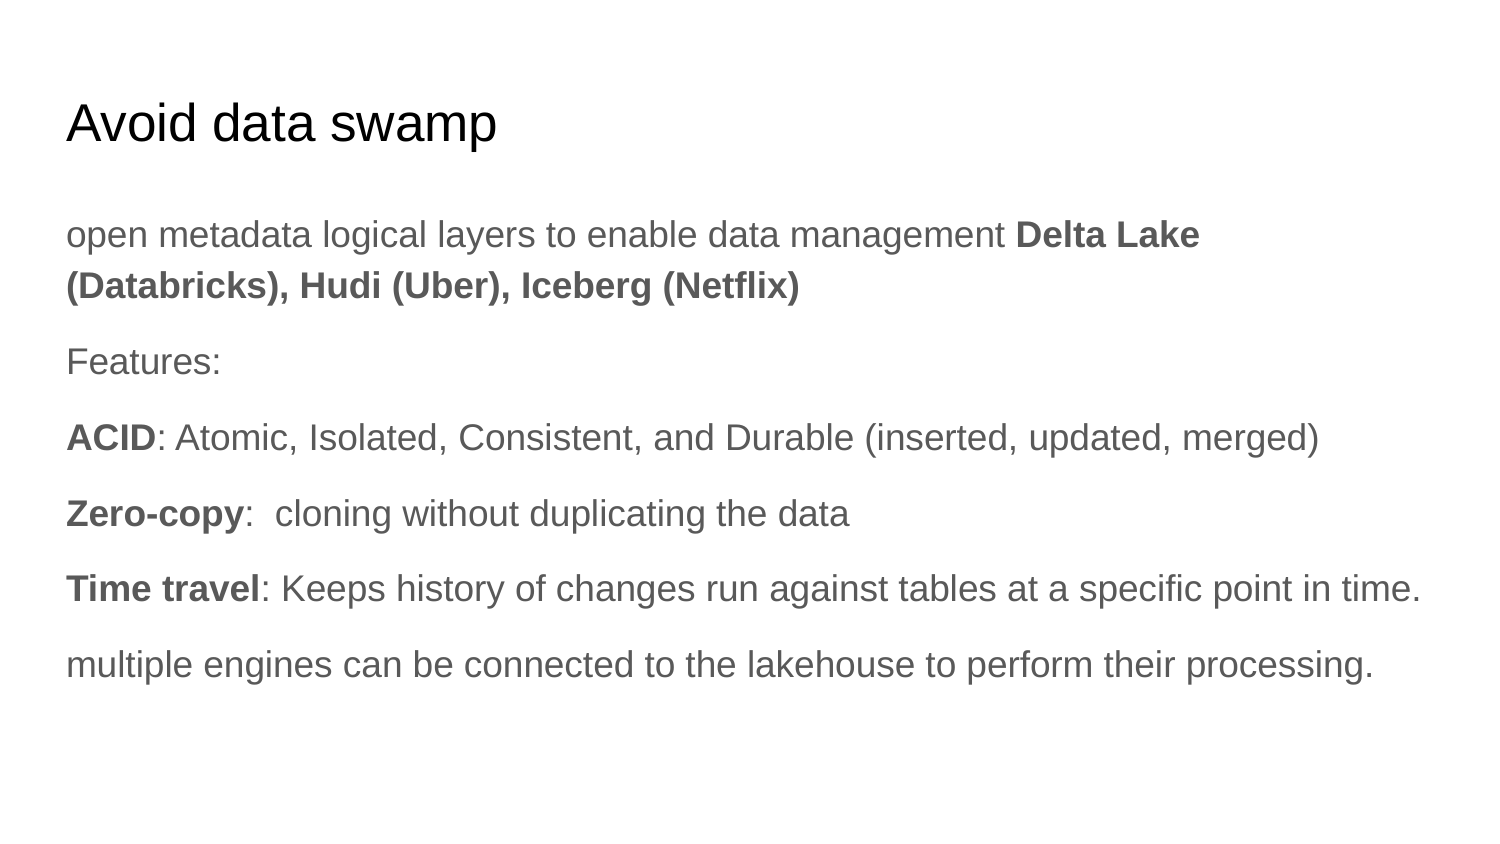

# Avoid data swamp
open metadata logical layers to enable data management Delta Lake (Databricks), Hudi (Uber), Iceberg (Netflix)
Features:
ACID: Atomic, Isolated, Consistent, and Durable (inserted, updated, merged)
Zero-copy:  cloning without duplicating the data
Time travel: Keeps history of changes run against tables at a specific point in time.
multiple engines can be connected to the lakehouse to perform their processing.